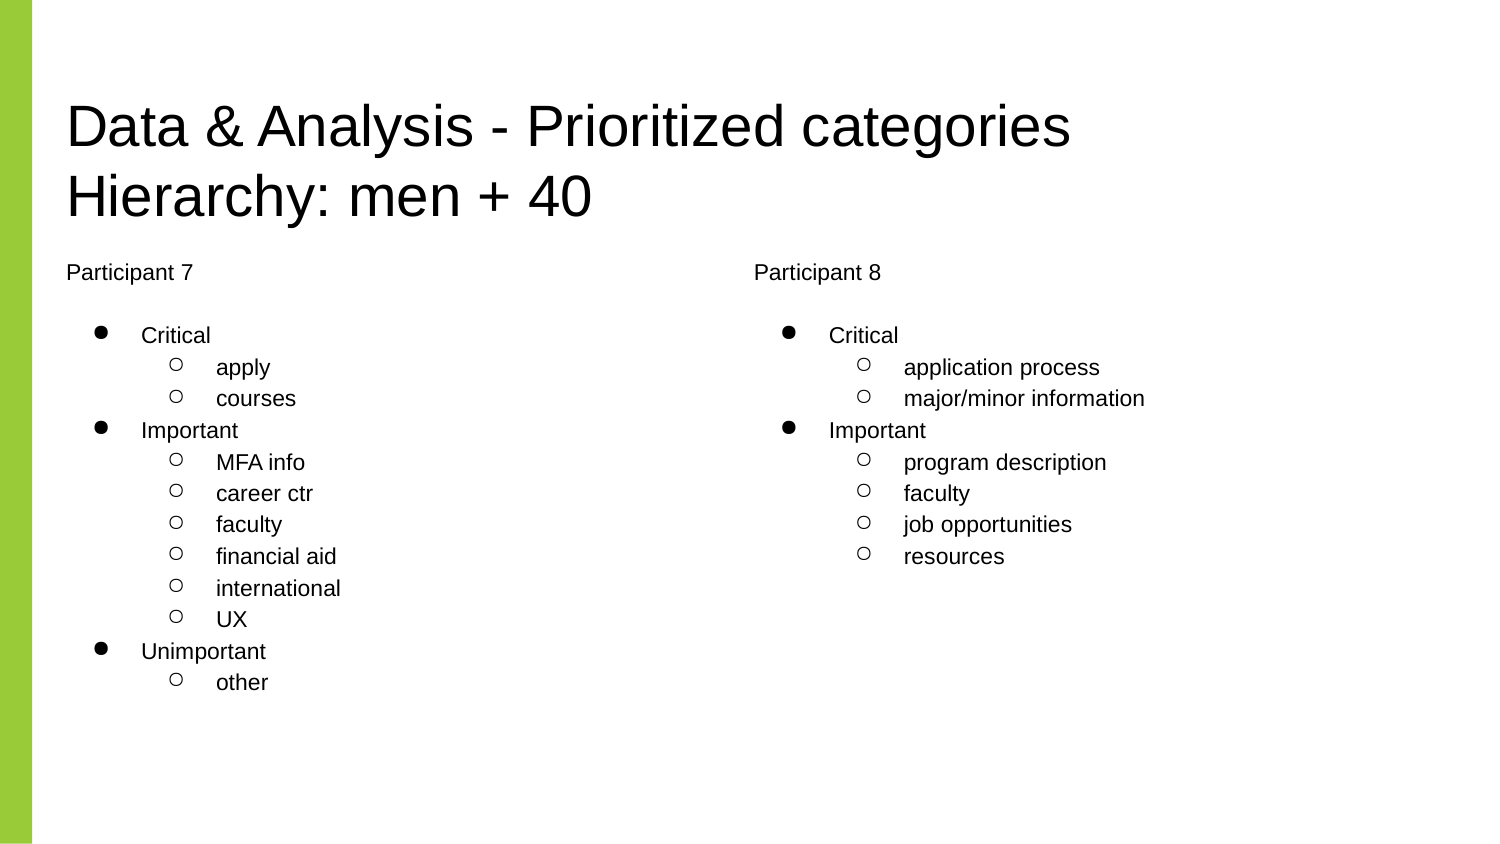

# Data & Analysis - Prioritized categories
Hierarchy: men + 40
Participant 7

Critical
apply
courses
Important
MFA info
career ctr
faculty
financial aid
international
UX
Unimportant
other

Participant 8

Critical
application process
major/minor information
Important
program description
faculty
job opportunities
resources